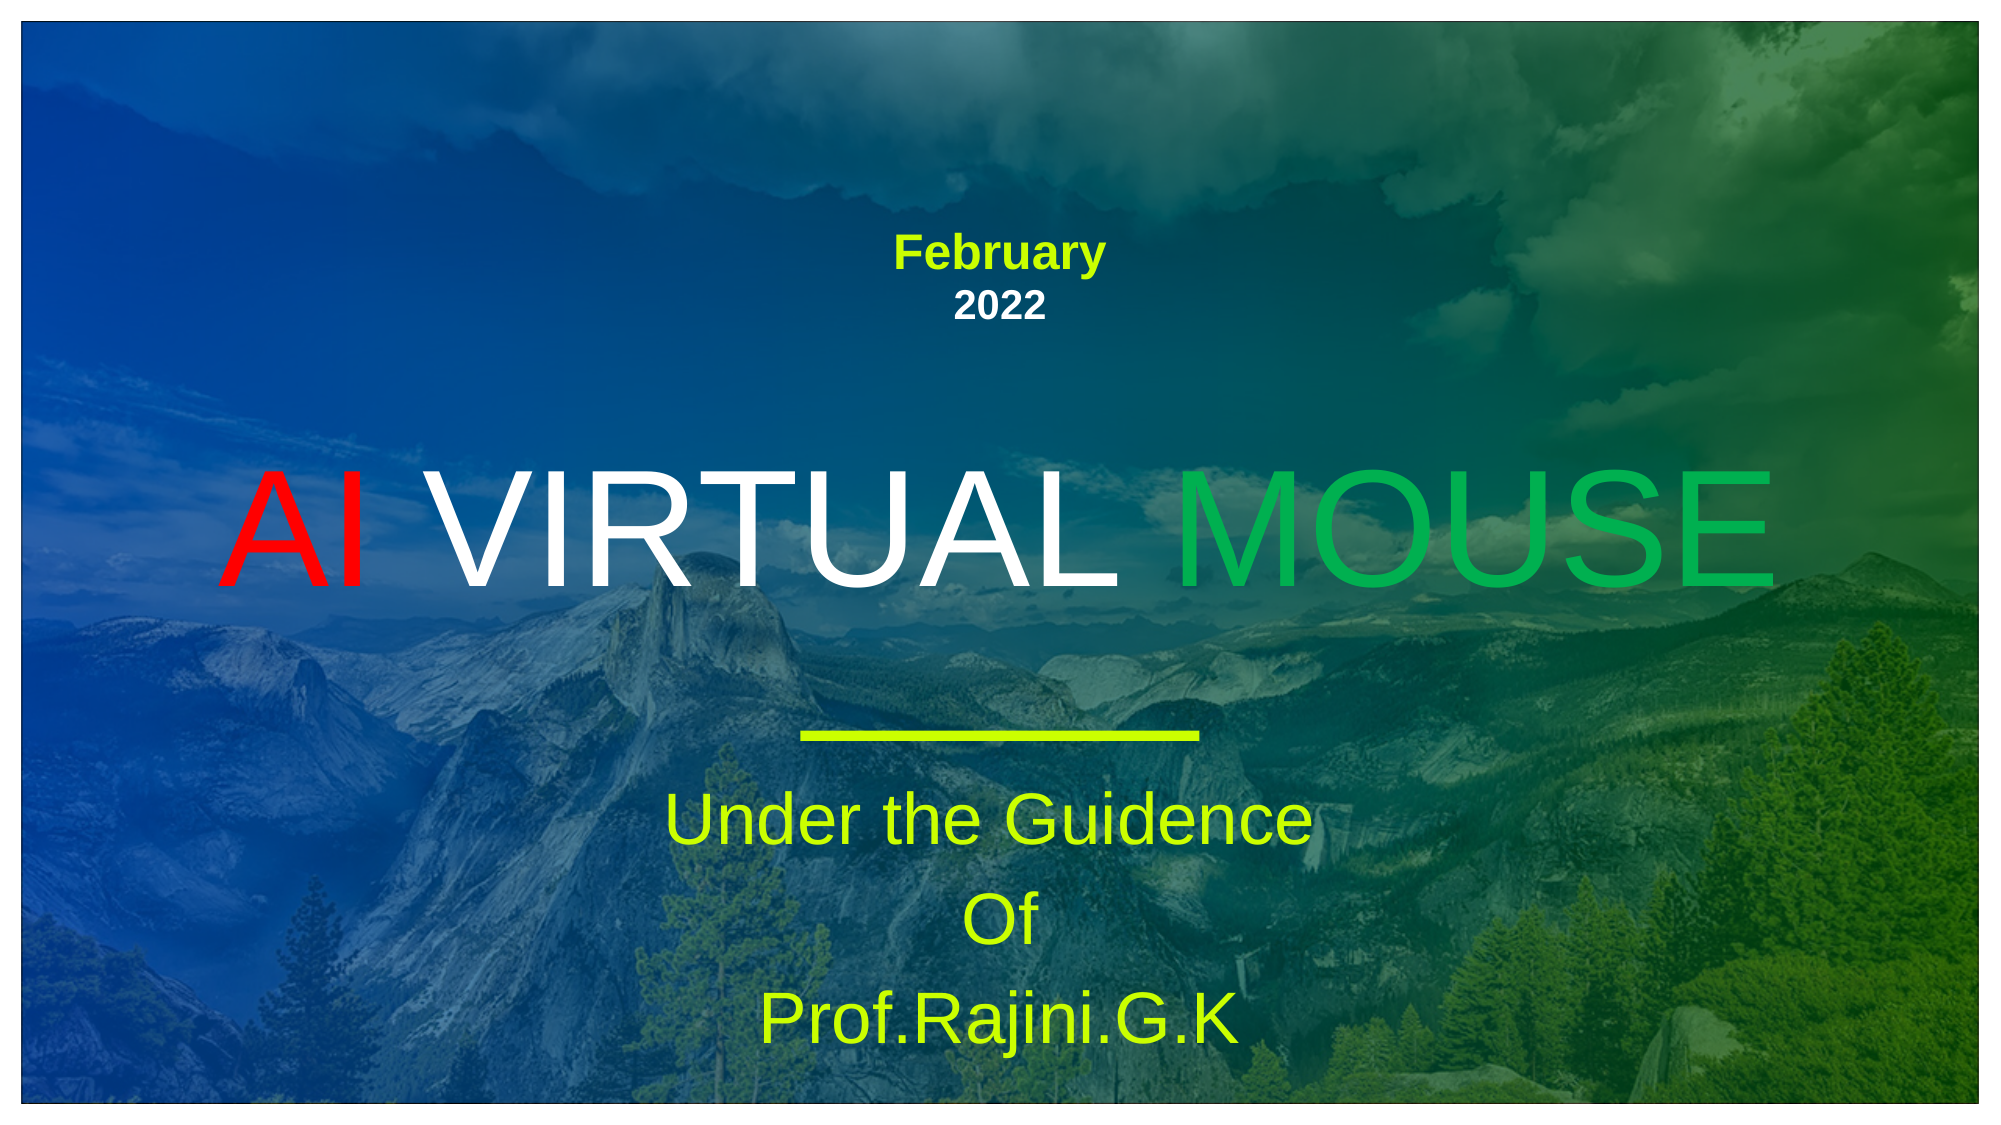

February
2022
# AI VIRTUAL MOUSE
Under the Guidence
Of
Prof.Rajini.G.K